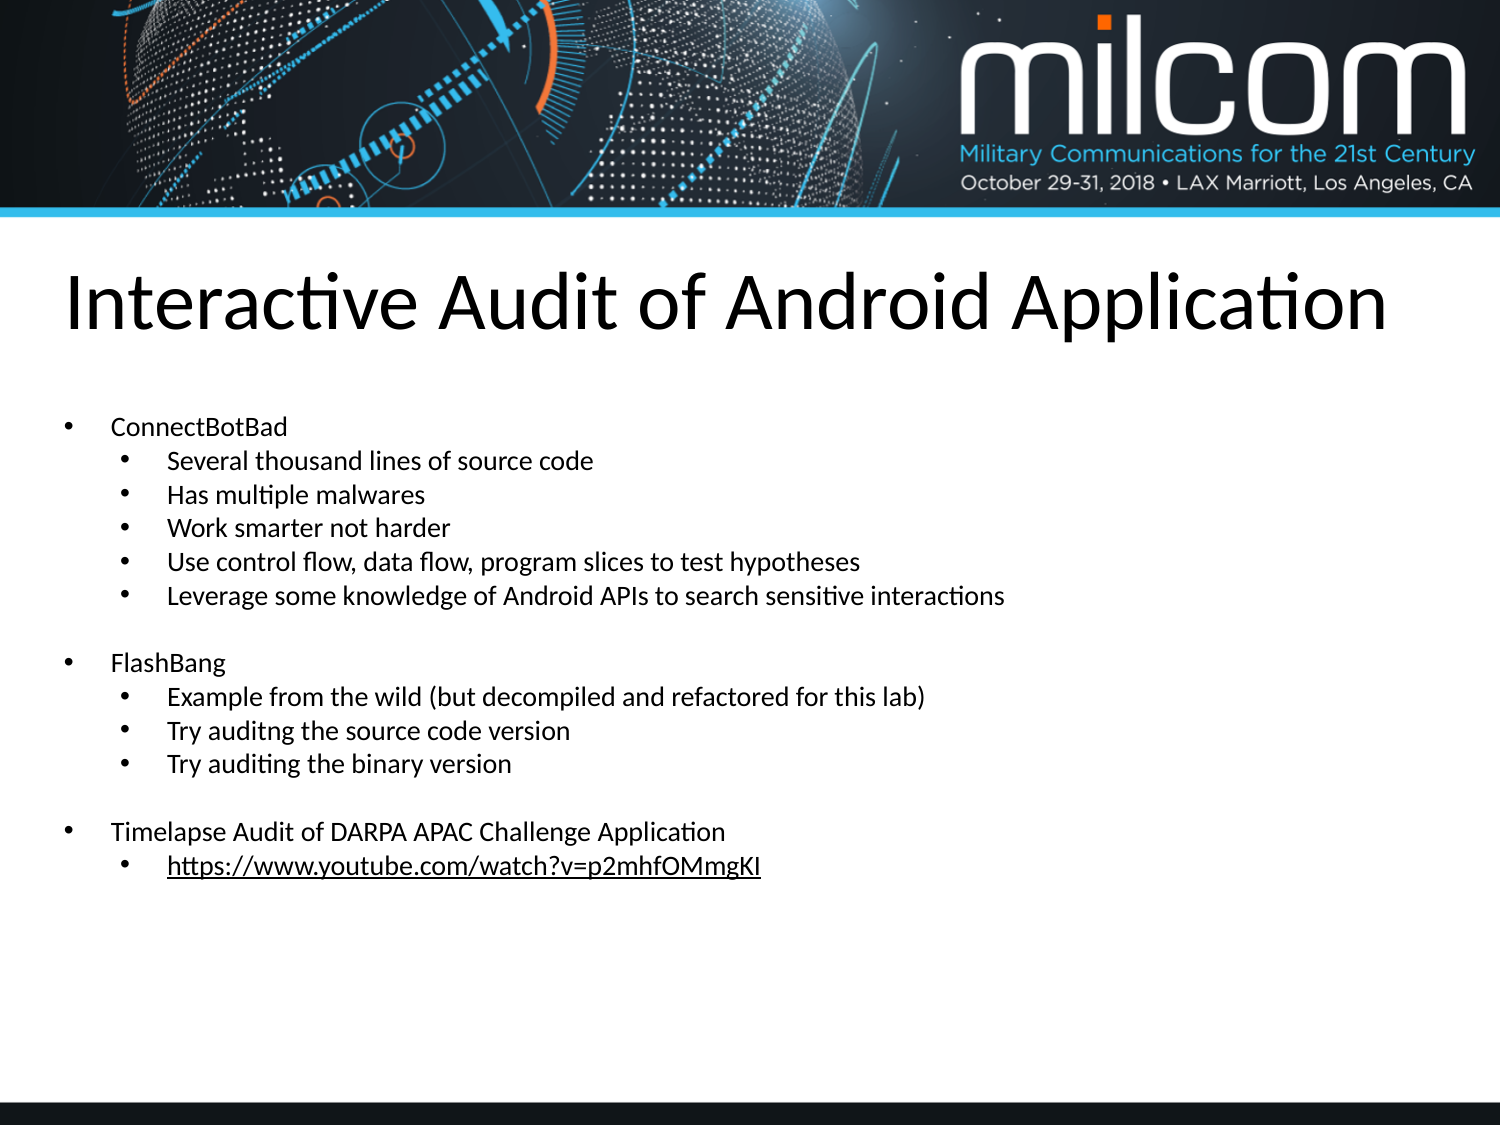

# Interactive Audit of Android Application
ConnectBotBad
Several thousand lines of source code
Has multiple malwares
Work smarter not harder
Use control flow, data flow, program slices to test hypotheses
Leverage some knowledge of Android APIs to search sensitive interactions

FlashBang
Example from the wild (but decompiled and refactored for this lab)
Try auditng the source code version
Try auditing the binary version

Timelapse Audit of DARPA APAC Challenge Application
https://www.youtube.com/watch?v=p2mhfOMmgKI